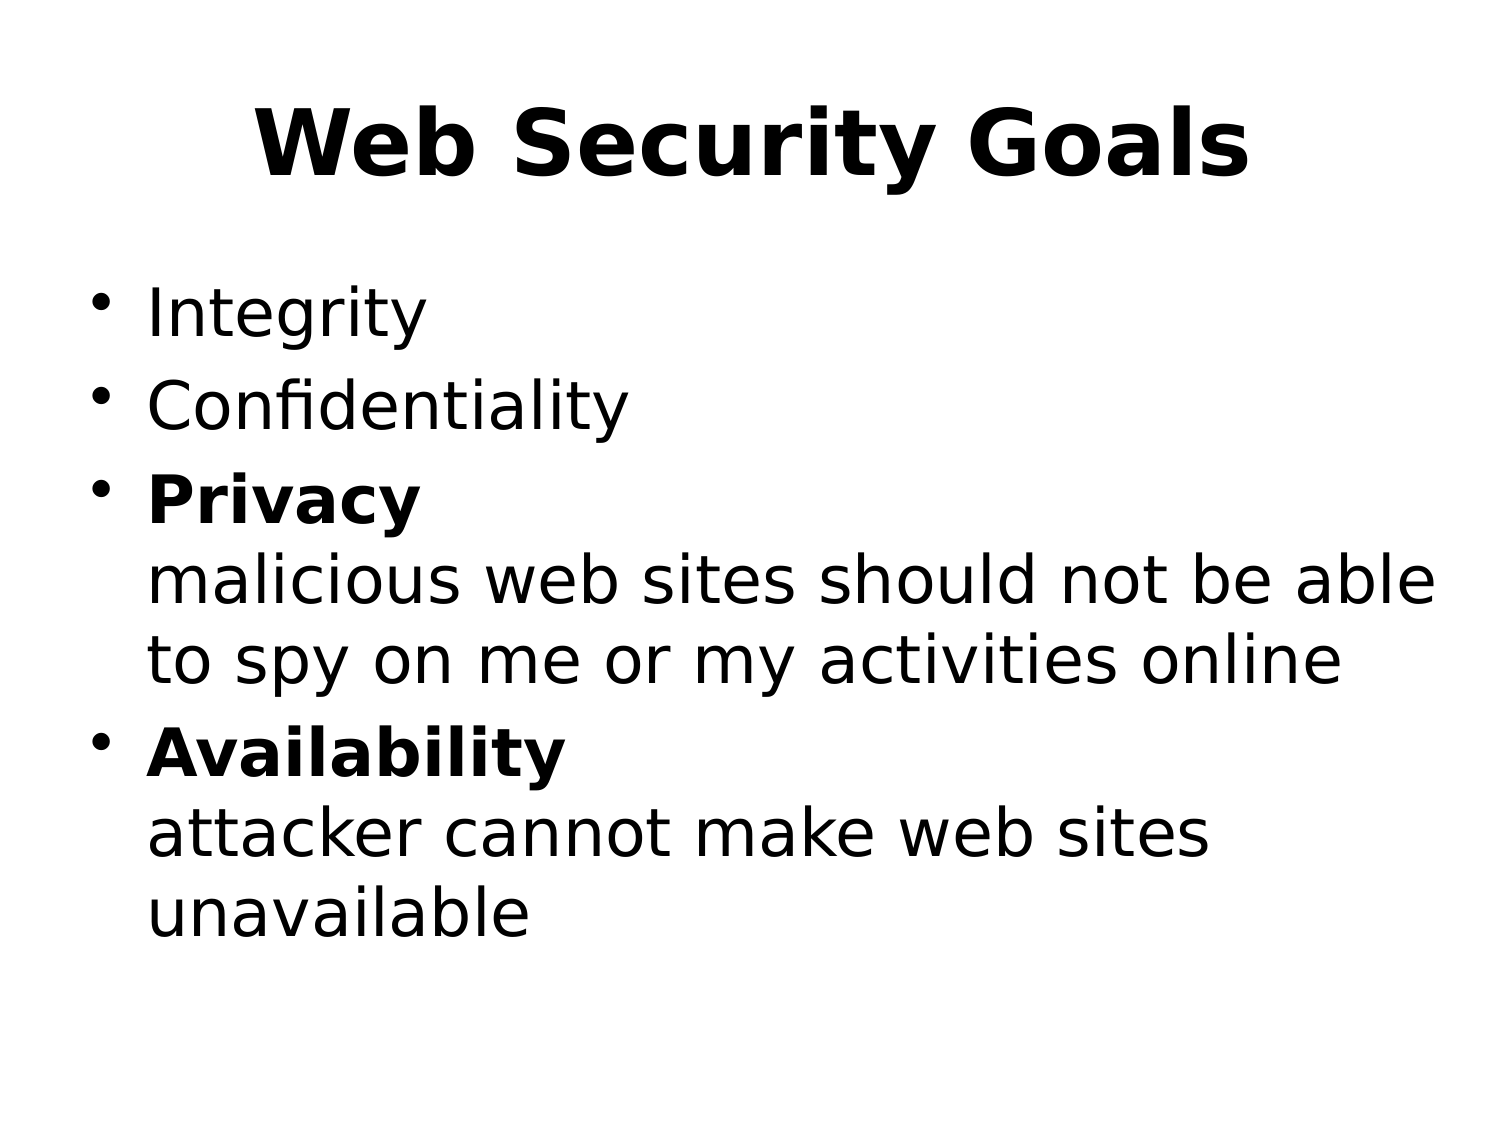

# Web Security Goals
Web Security?
Integrity
Confidentiality
Privacy                                     malicious web sites should not be able to spy on me or my activities online
Availability                                  attacker cannot make web sites unavailable